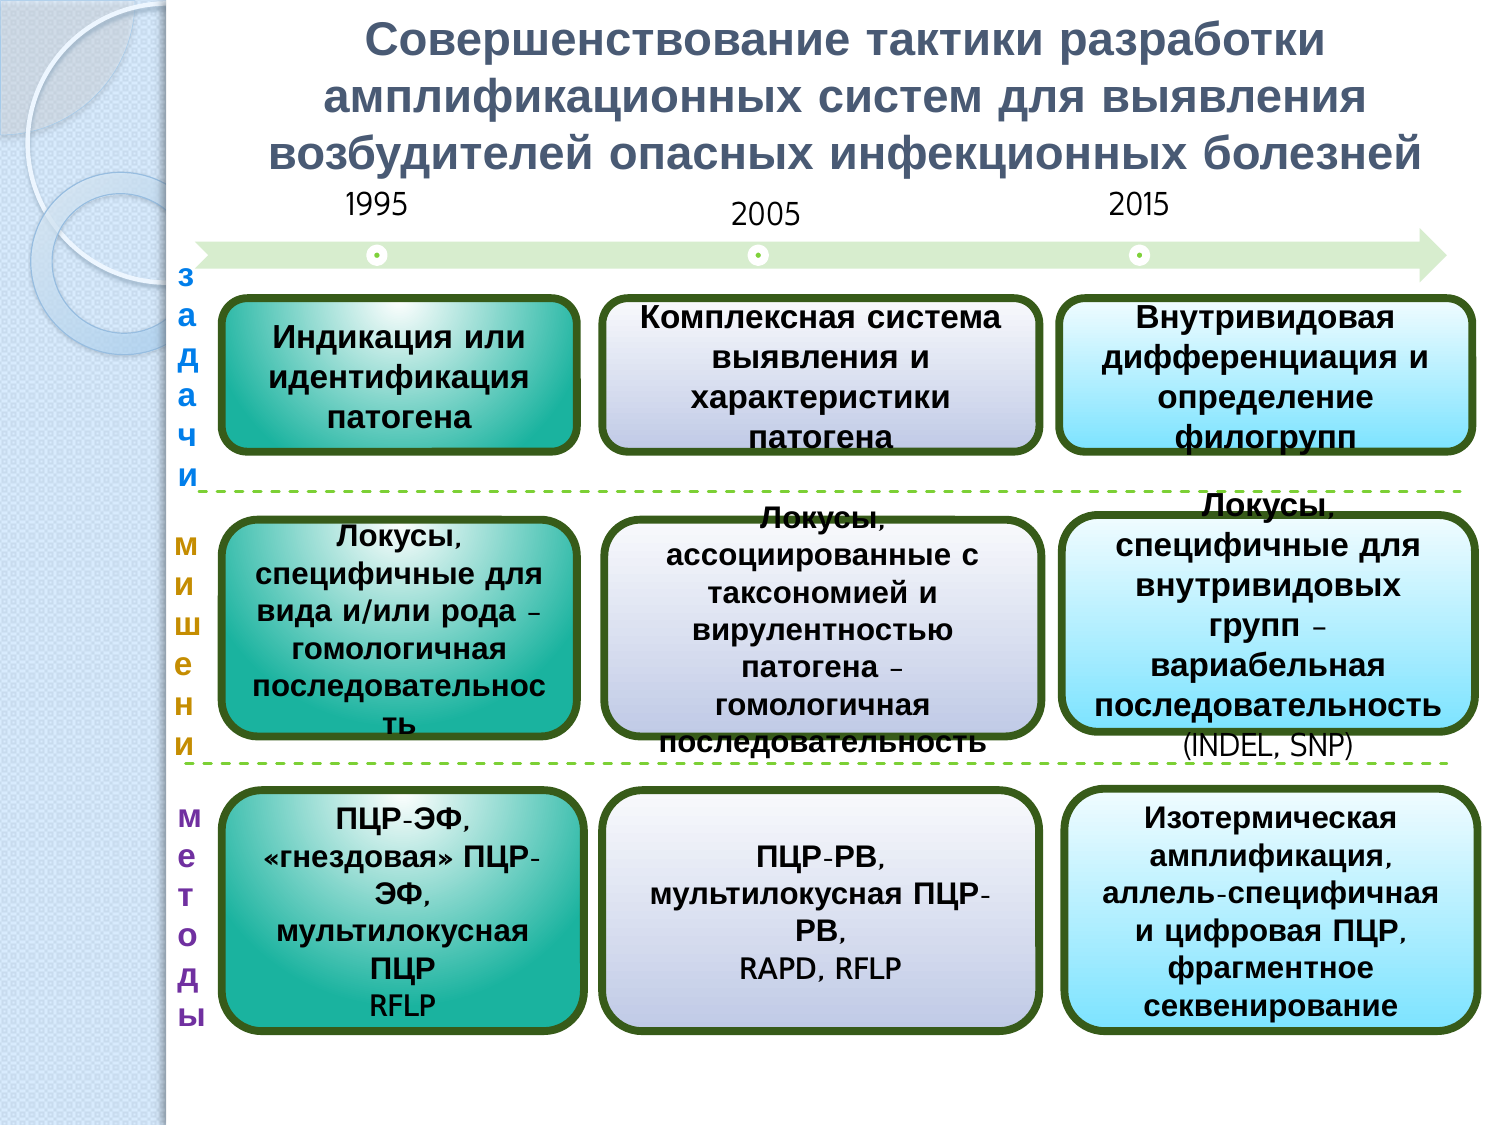

# Совершенствование тактики разработки амплификационных систем для выявления возбудителей опасных инфекционных болезней
1995
2005
2015
задачи
Внутривидовая дифференциация и определение филогрупп
Индикация или идентификация патогена
Комплексная система выявления и характеристики патогена
мишени
Локусы, специфичные для внутривидовых групп – вариабельная последовательность
(INDEL, SNP)
Локусы, специфичные для вида и/или рода – гомологичная последовательность
Локусы, ассоциированные с таксономией и вирулентностью патогена – гомологичная последовательность
методы
Изотермическая амплификация,
аллель-специфичная и цифровая ПЦР,
фрагментное секвенирование
ПЦР-ЭФ,
«гнездовая» ПЦР-ЭФ,
мультилокусная ПЦР
RFLP
ПЦР-РВ,
мультилокусная ПЦР-РВ,
RAPD, RFLP